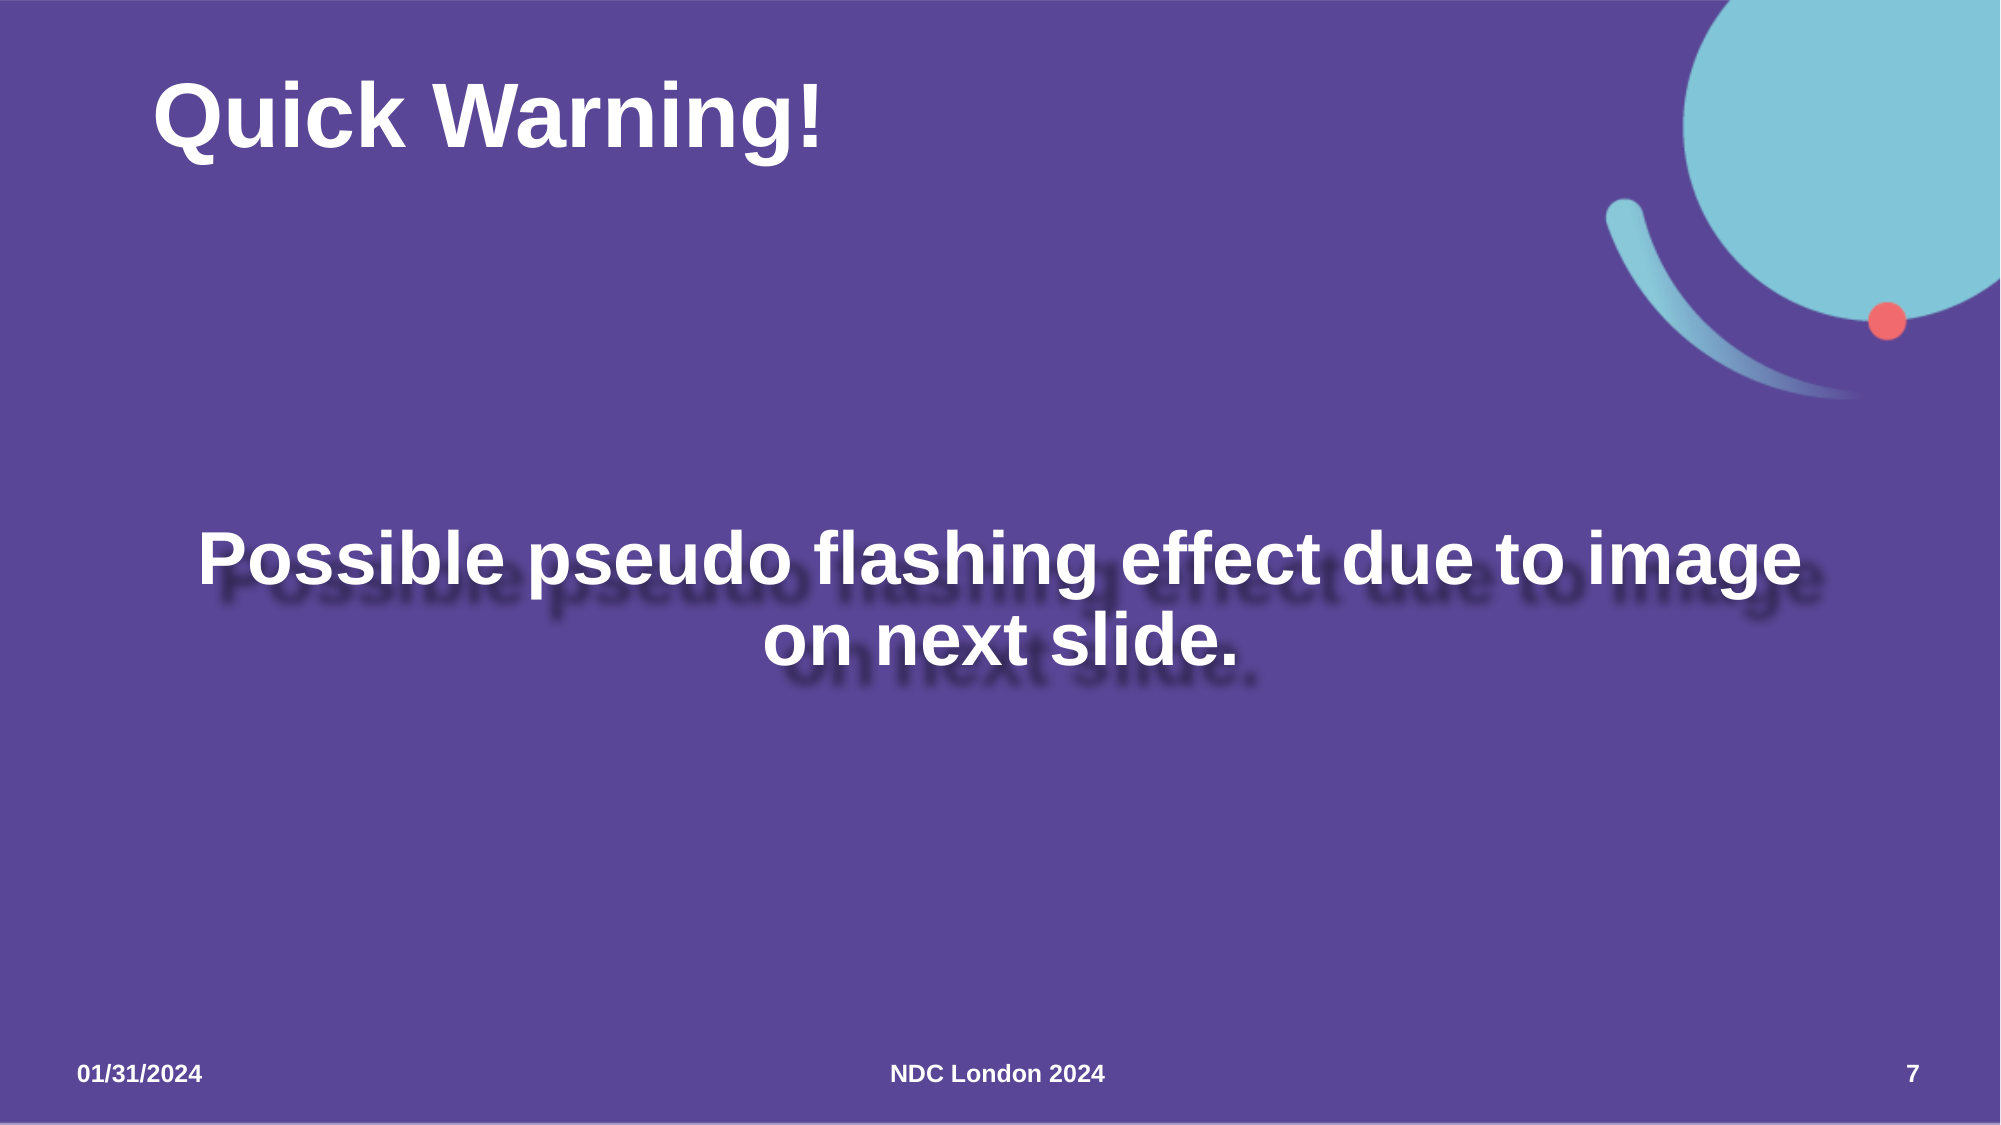

# Quick Warning!
Possible pseudo flashing effect due to image on next slide.
01/31/2024
NDC London 2024
7